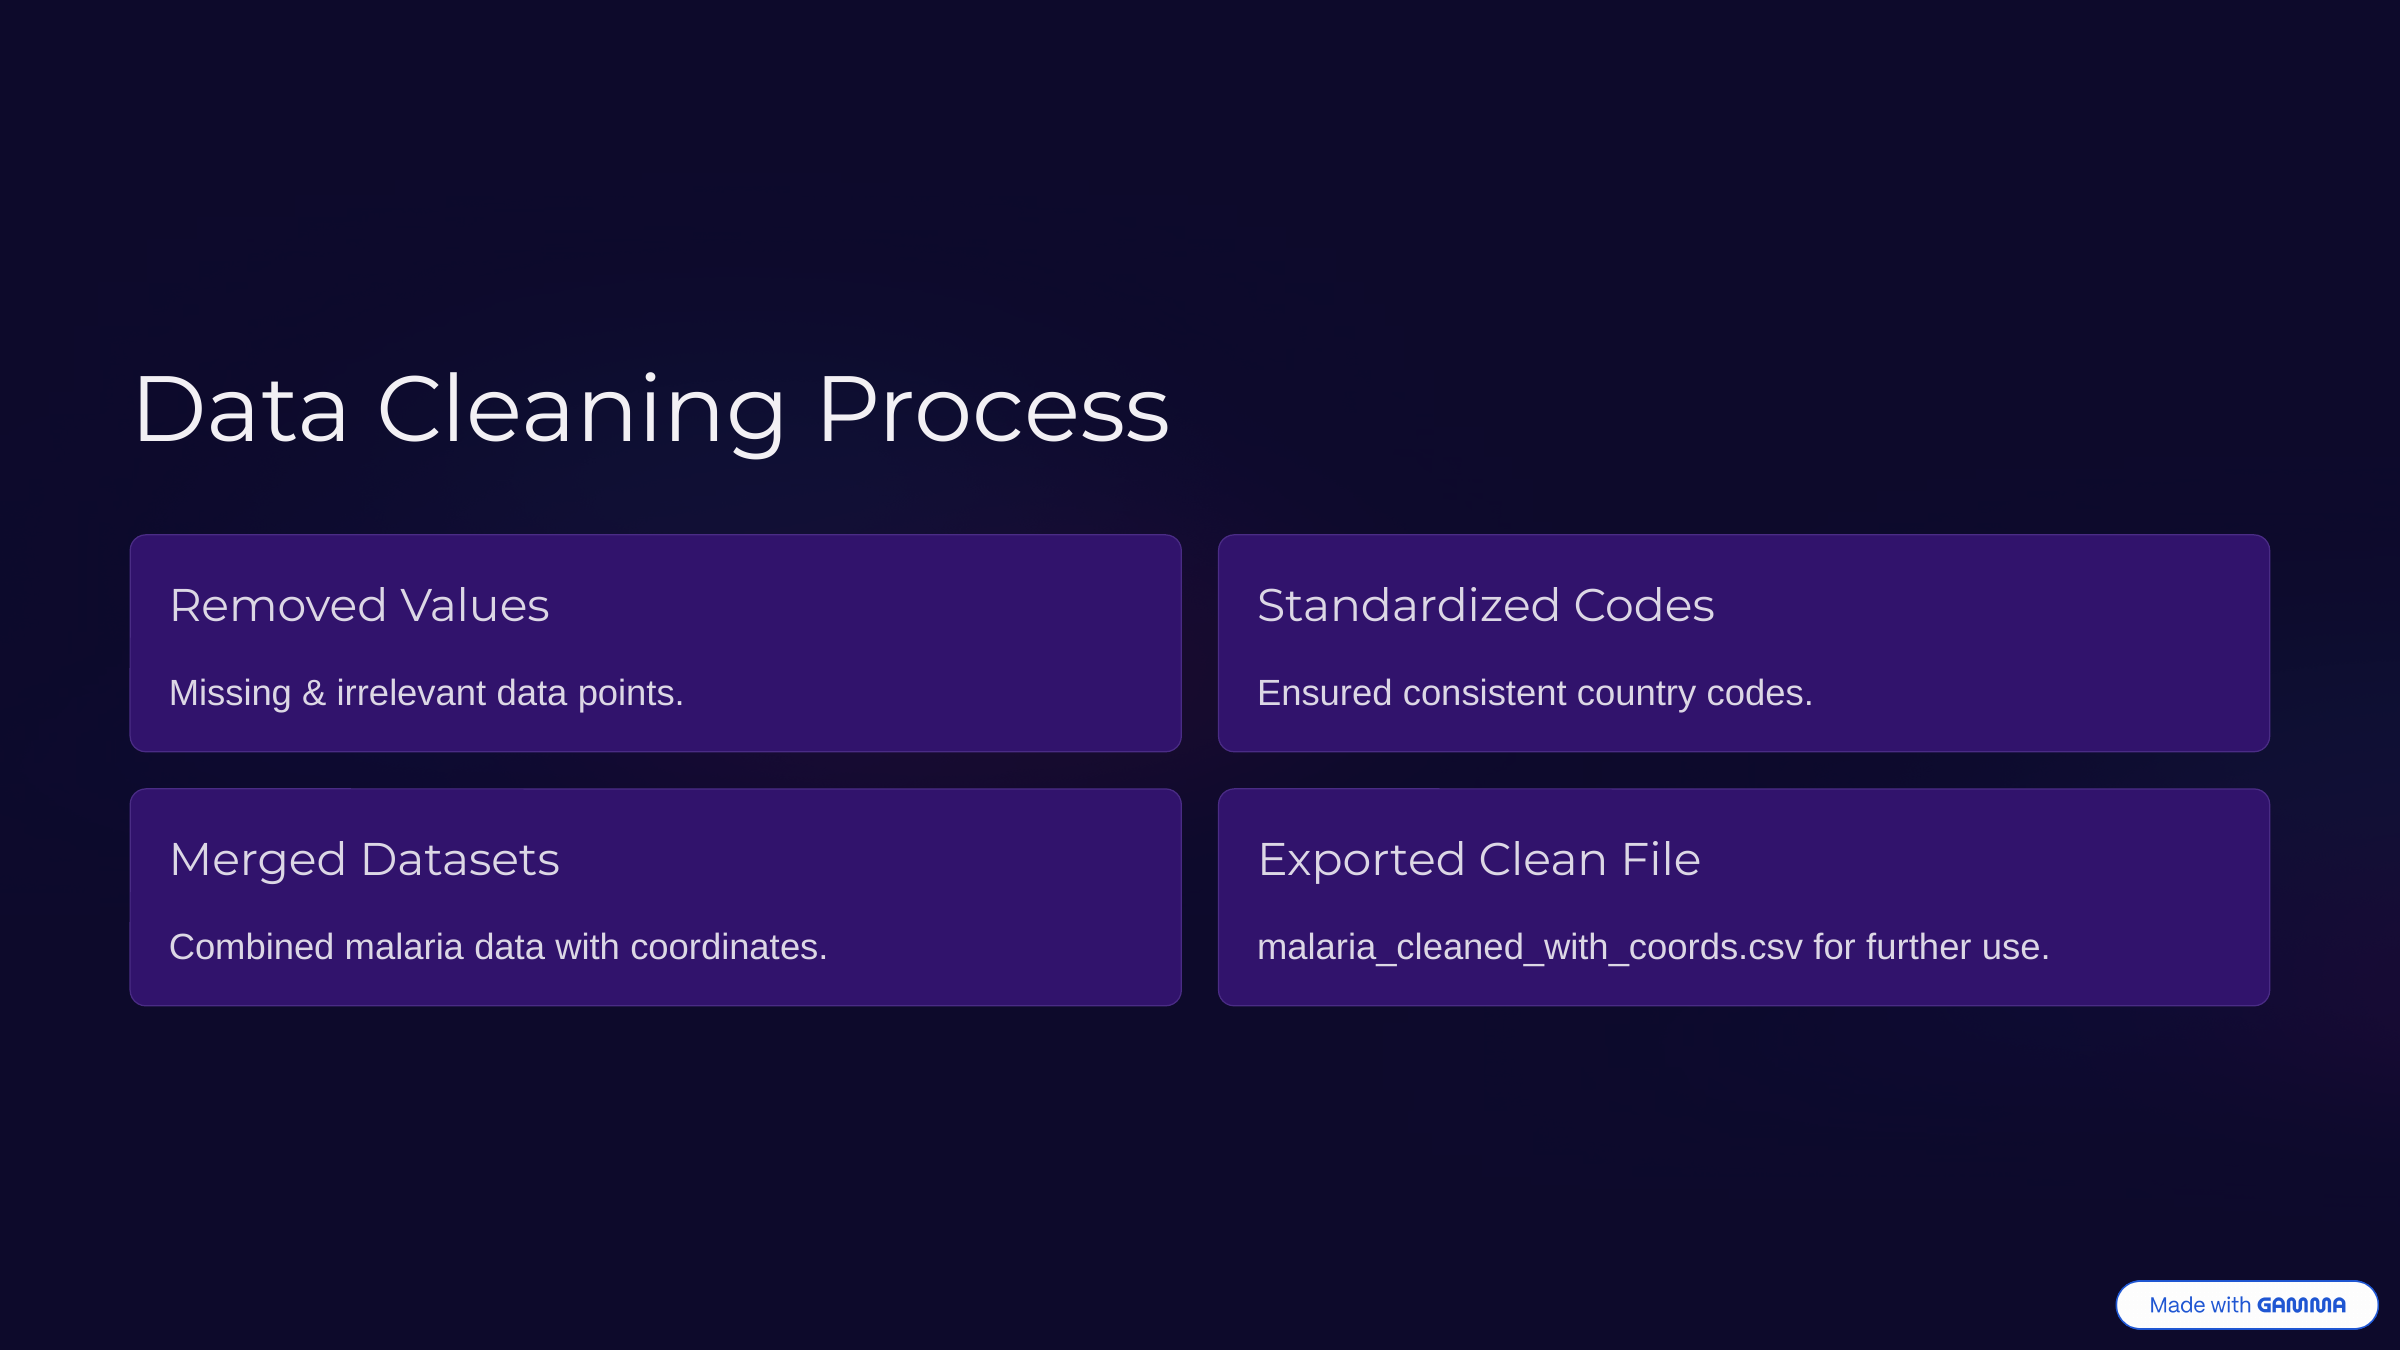

Data Cleaning Process

Removed Values
Standardized Codes
Missing & irrelevant data points.
Ensured consistent country codes.

Merged Datasets
Exported Clean File
Combined malaria data with coordinates.
malaria_cleaned_with_coords.csv for further use.